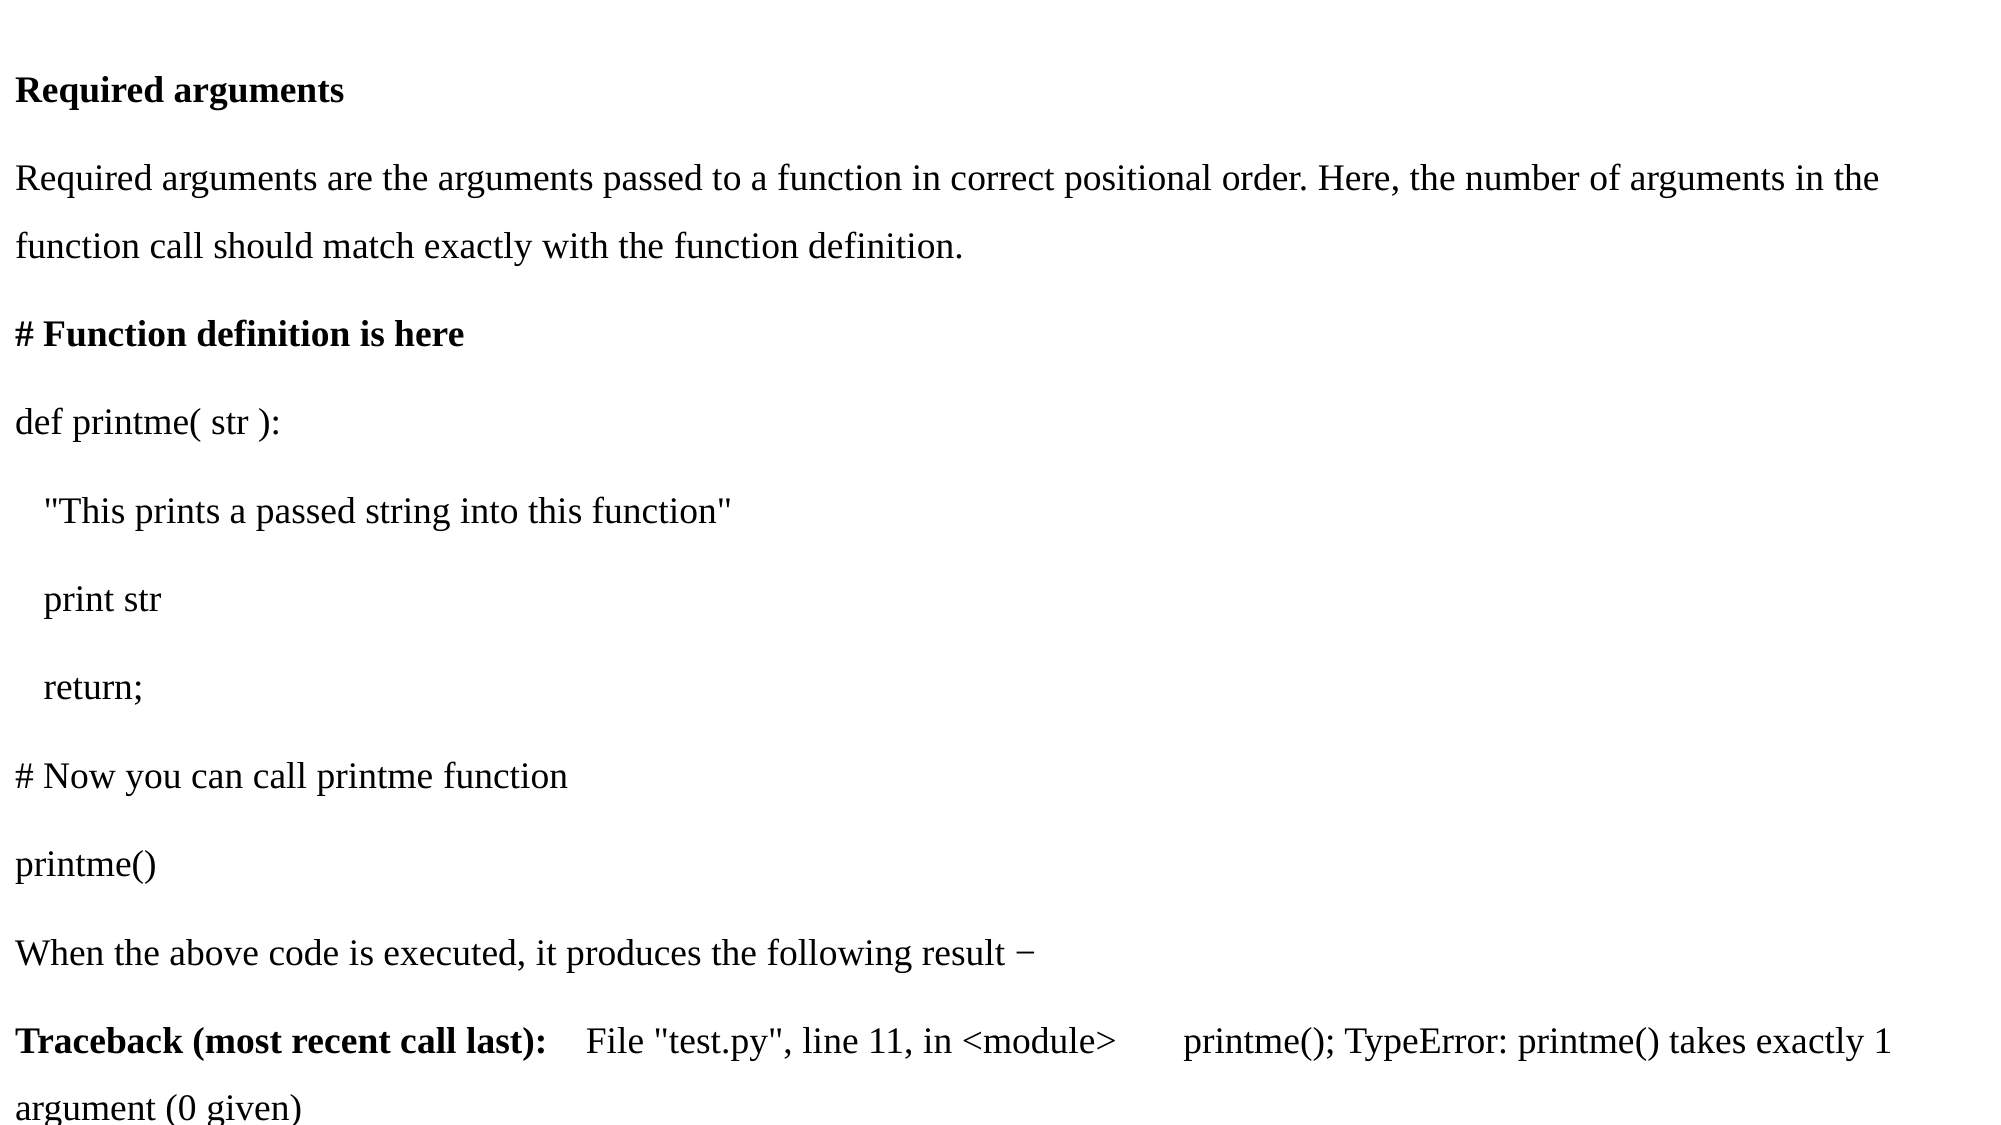

Required arguments
Required arguments are the arguments passed to a function in correct positional order. Here, the number of arguments in the function call should match exactly with the function definition.
# Function definition is here
def printme( str ):
   "This prints a passed string into this function"
   print str
   return;
# Now you can call printme function
printme()
When the above code is executed, it produces the following result −
Traceback (most recent call last):    File "test.py", line 11, in <module>       printme(); TypeError: printme() takes exactly 1 argument (0 given)